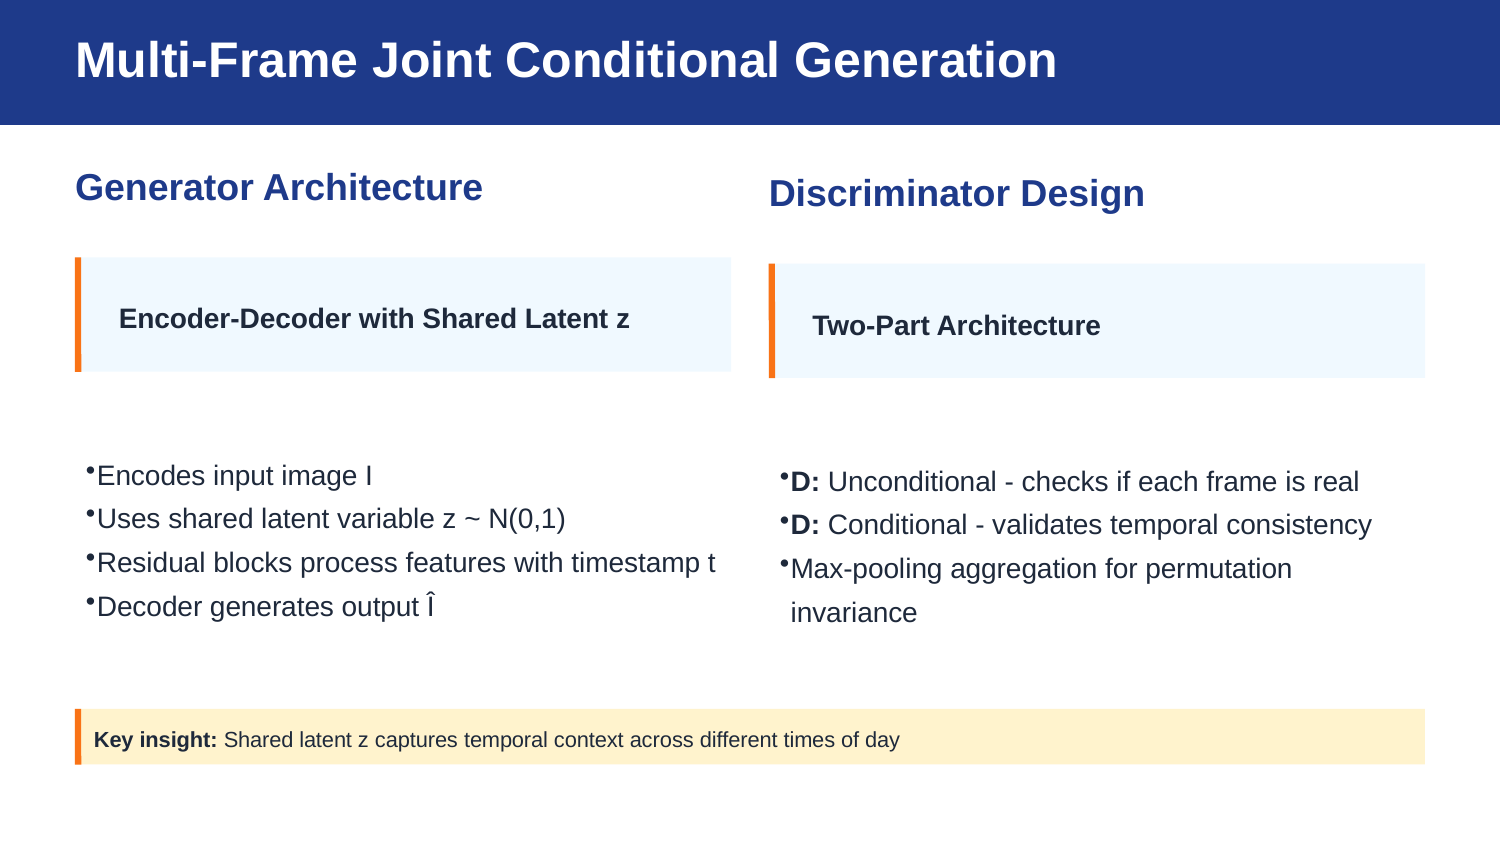

Multi-Frame Joint Conditional Generation
Generator Architecture
Discriminator Design

Encoder-Decoder with Shared Latent z
Two-Part Architecture
Encodes input image I
Uses shared latent variable z ~ N(0,1)
Residual blocks process features with timestamp t
Decoder generates output Î
D: Unconditional - checks if each frame is real
D: Conditional - validates temporal consistency
Max-pooling aggregation for permutation invariance

Key insight: Shared latent z captures temporal context across different times of day